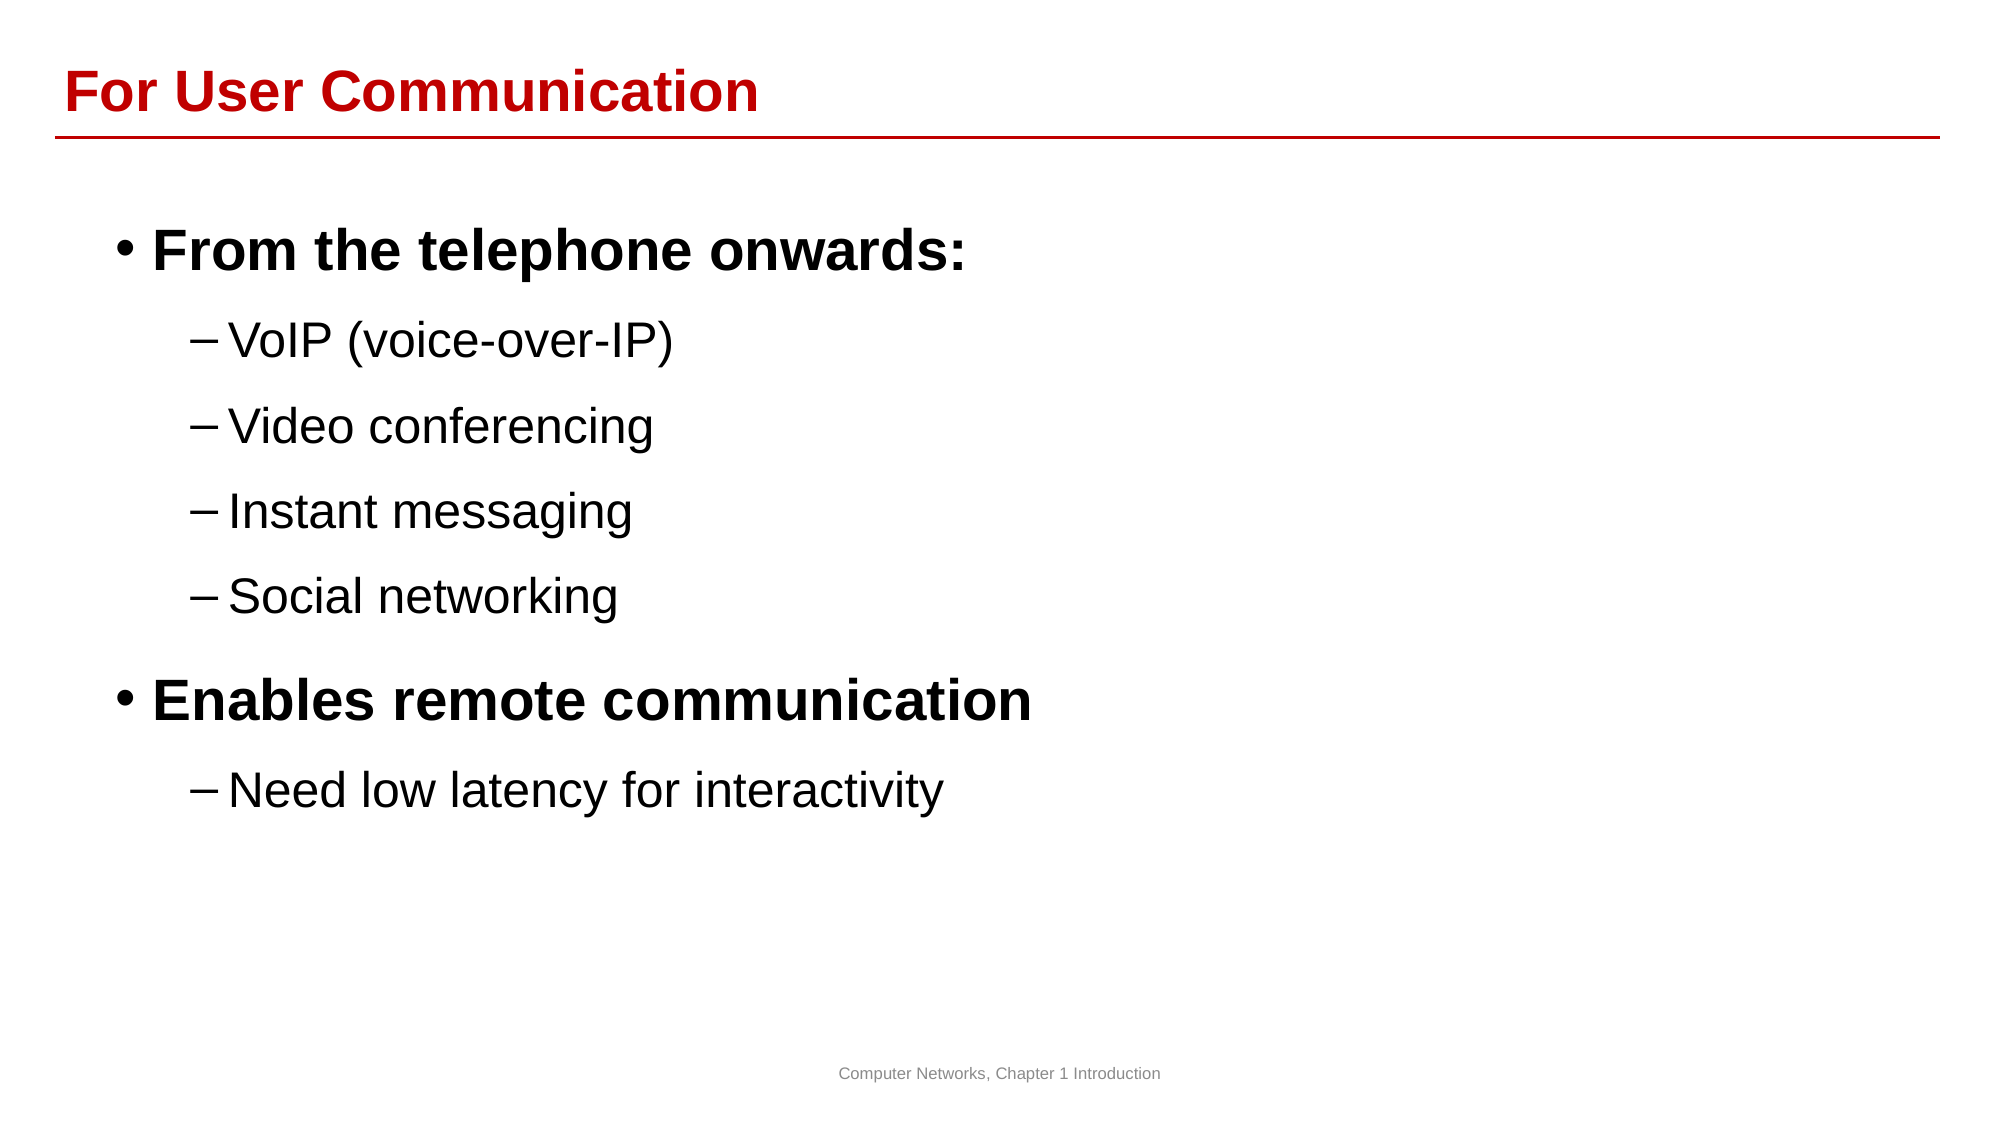

For User Communication
From the telephone onwards:
VoIP (voice-over-IP)
Video conferencing
Instant messaging
Social networking
Enables remote communication
Need low latency for interactivity
Computer Networks, Chapter 1 Introduction